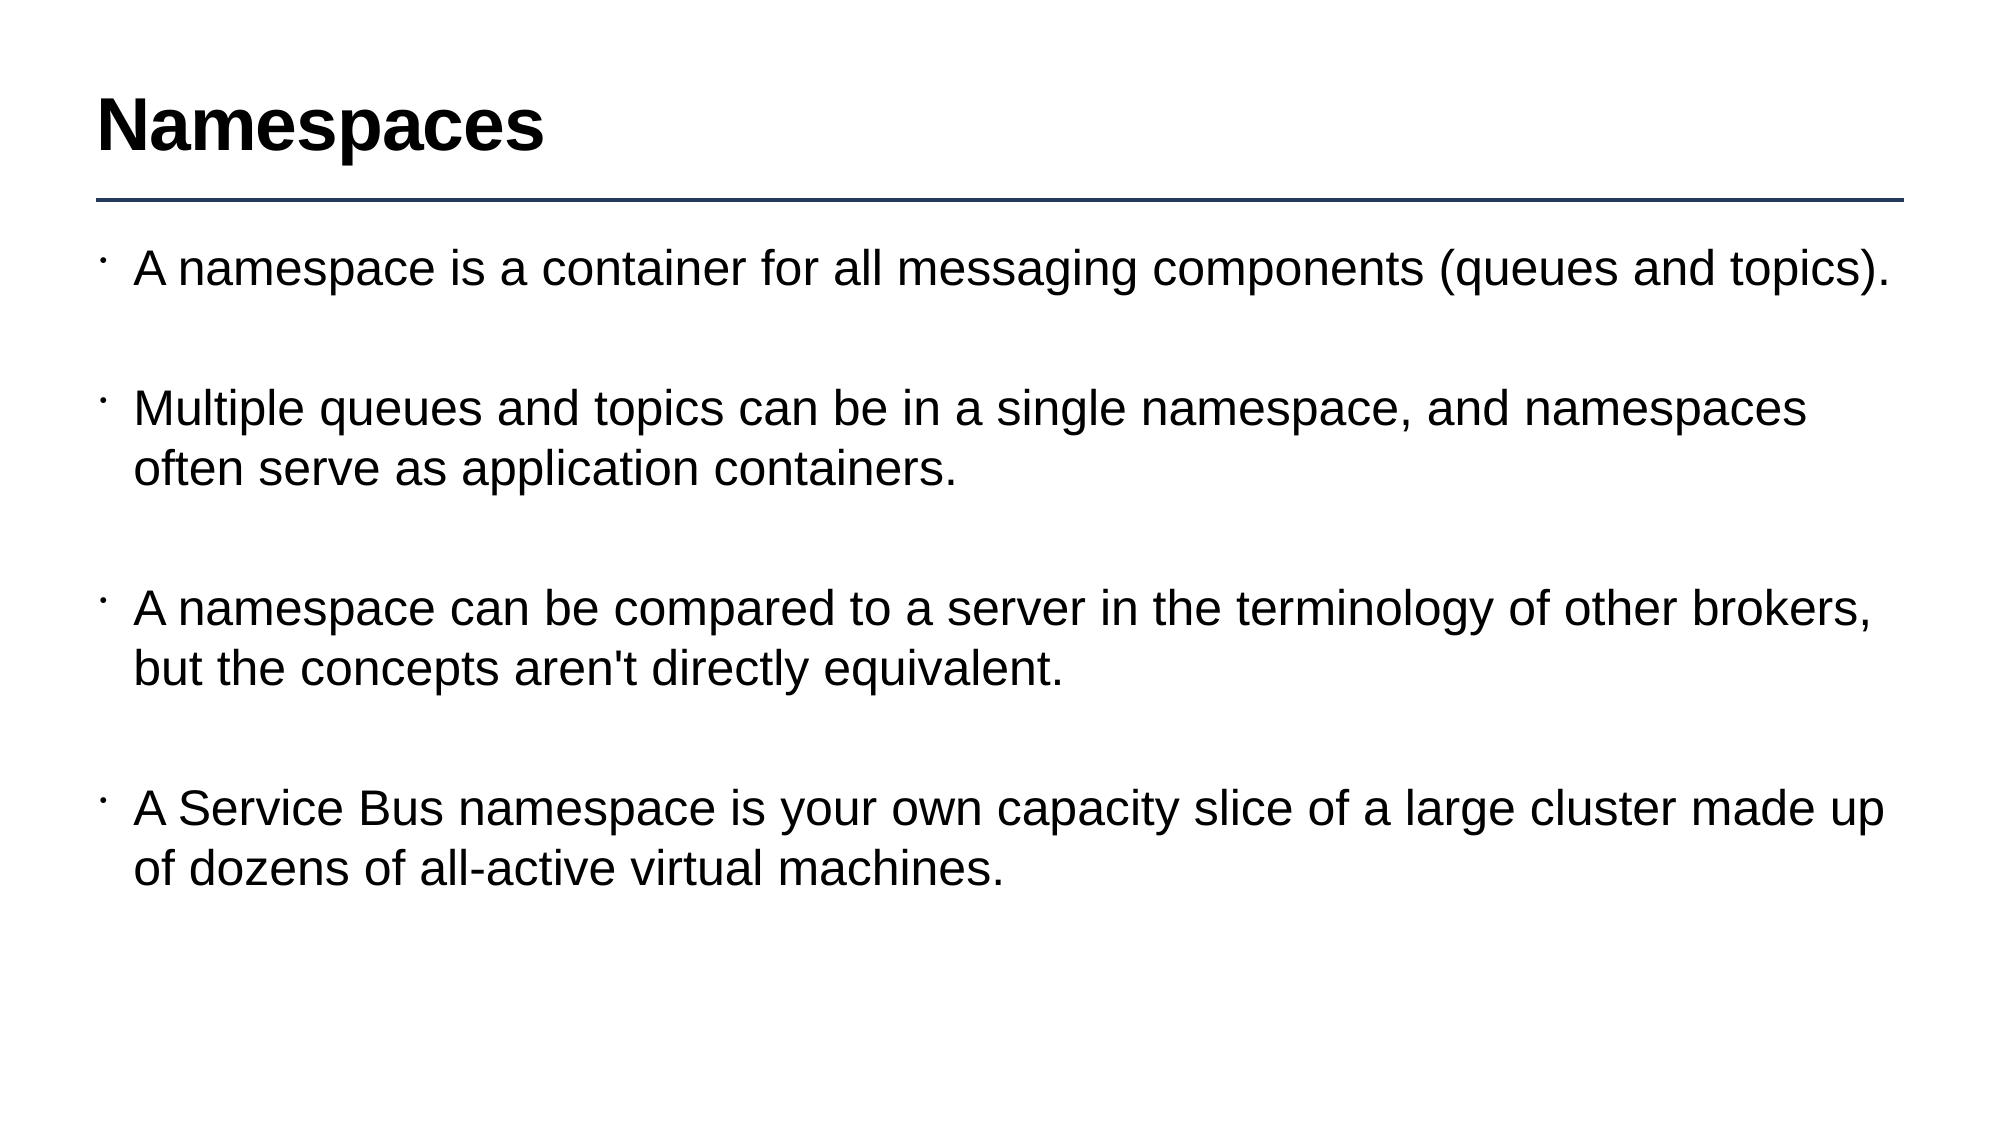

# Namespaces
A namespace is a container for all messaging components (queues and topics).

Multiple queues and topics can be in a single namespace, and namespaces often serve as application containers.

A namespace can be compared to a server in the terminology of other brokers, but the concepts aren't directly equivalent.

A Service Bus namespace is your own capacity slice of a large cluster made up of dozens of all-active virtual machines.